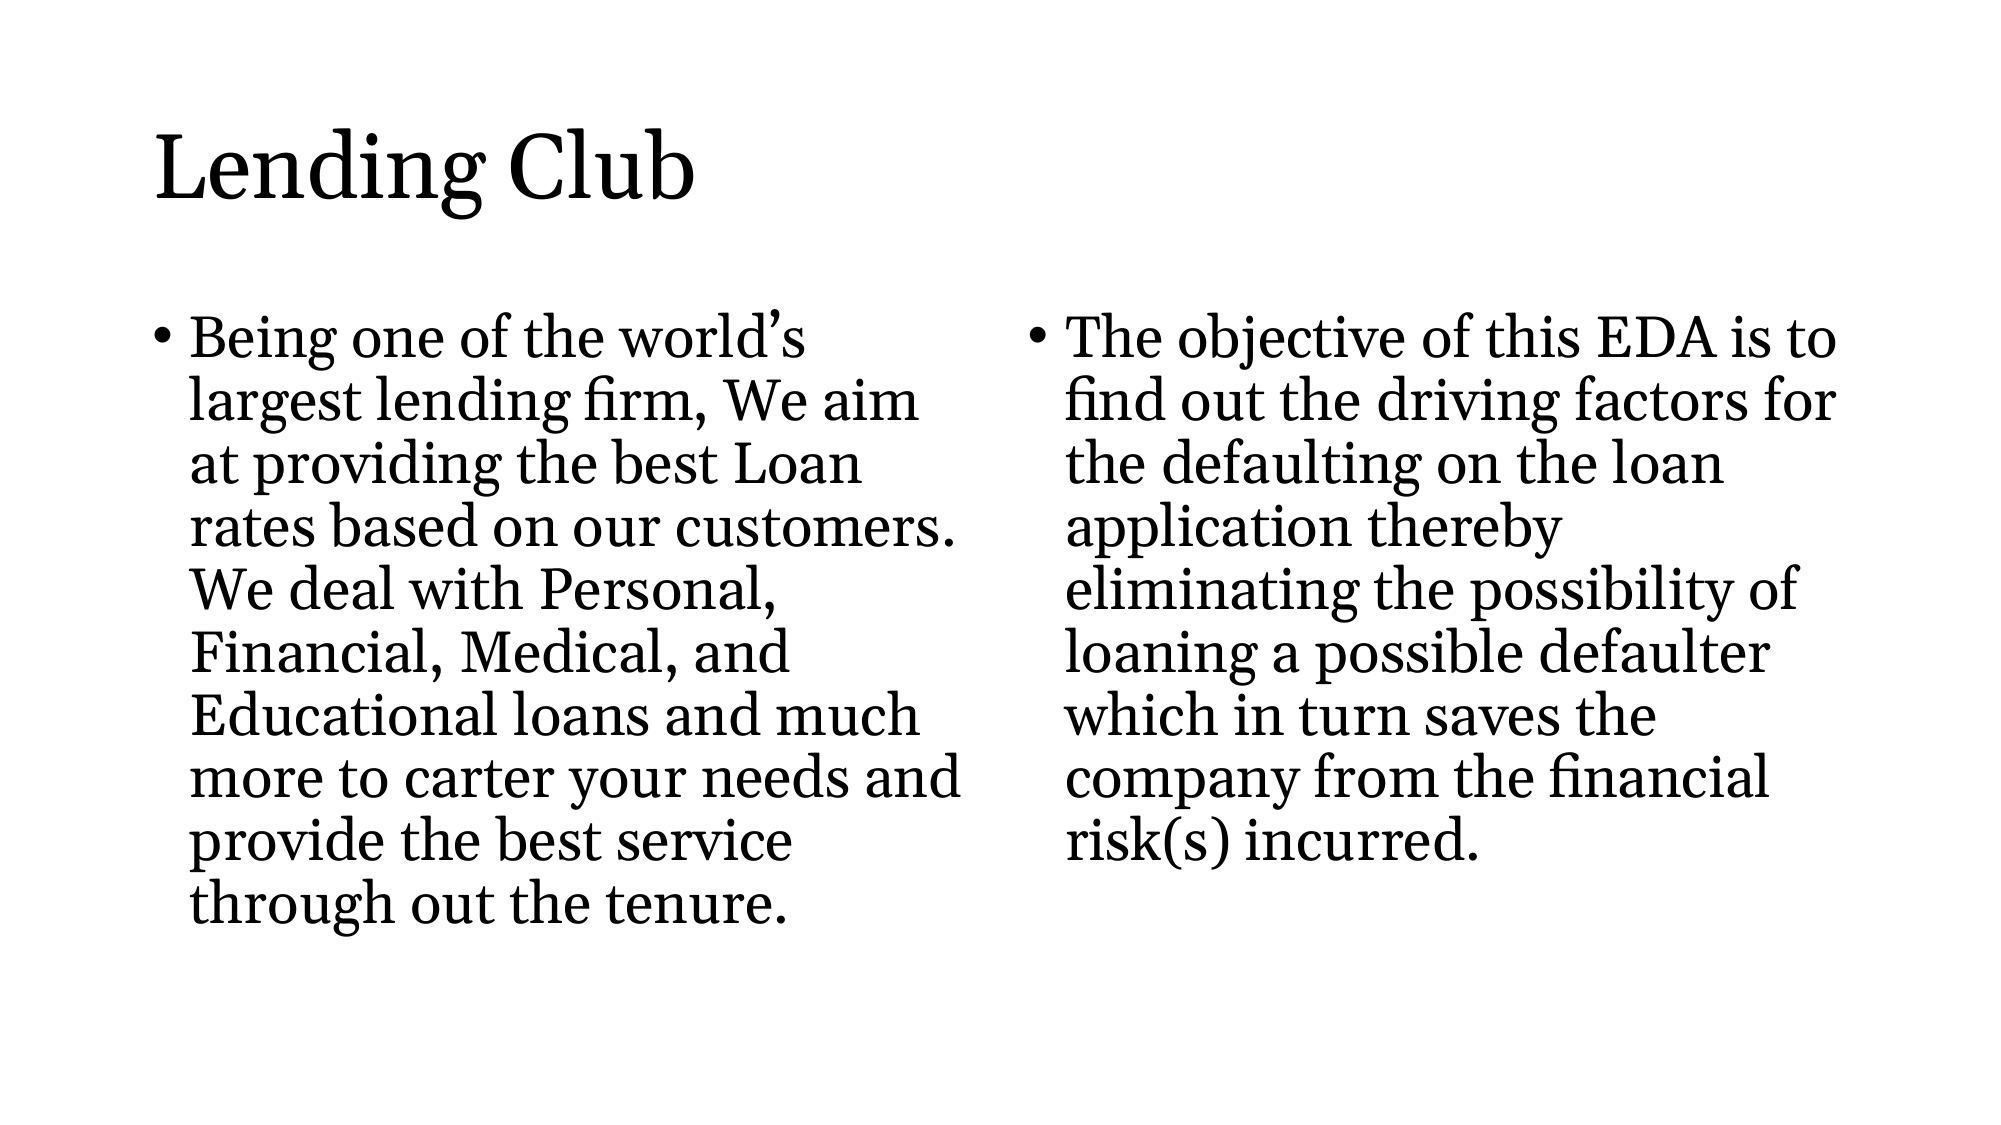

# Lending Club
Being one of the world’s largest lending firm, We aim at providing the best Loan rates based on our customers. We deal with Personal, Financial, Medical, and Educational loans and much more to carter your needs and provide the best service through out the tenure.
The objective of this EDA is to find out the driving factors for the defaulting on the loan application thereby eliminating the possibility of loaning a possible defaulter which in turn saves the company from the financial risk(s) incurred.